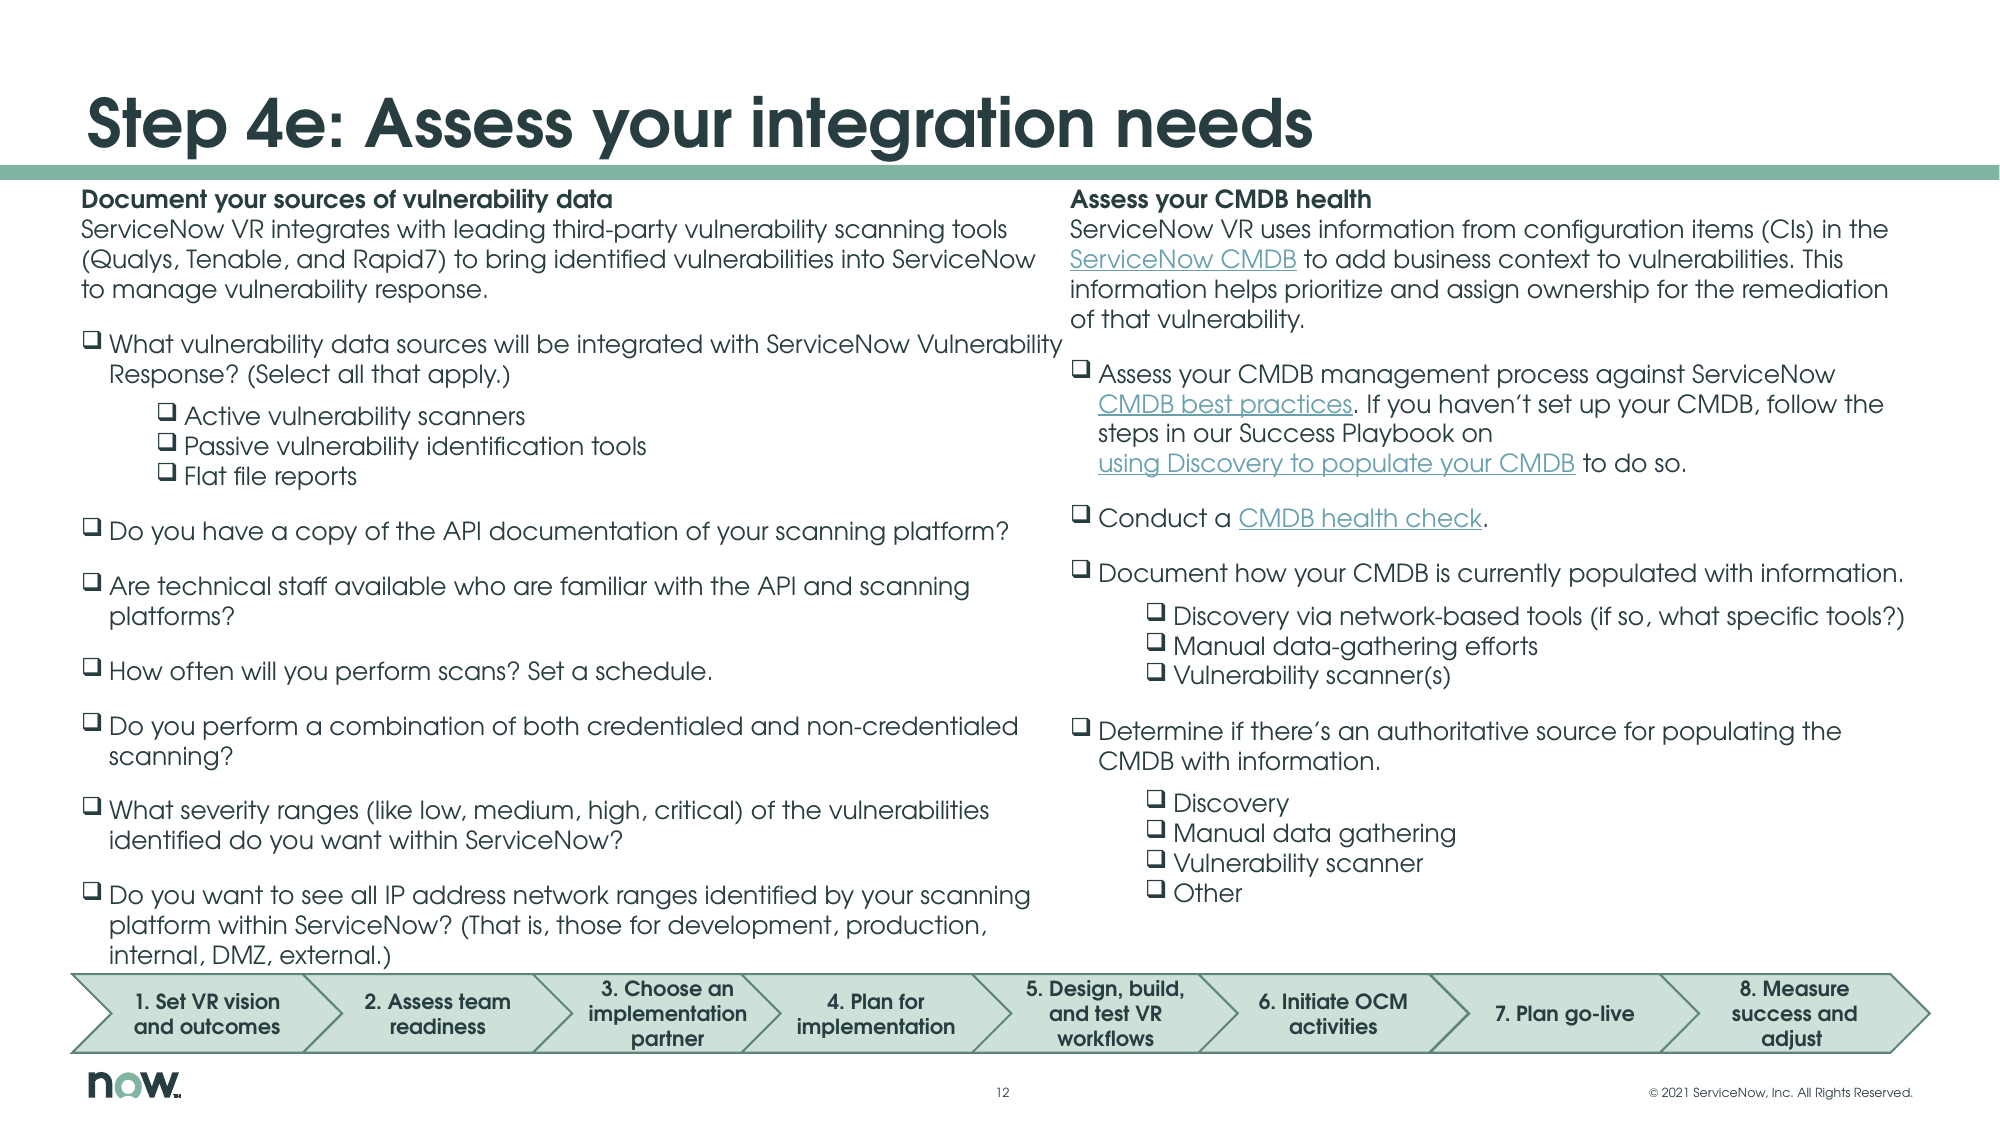

# Step 4e: Assess your integration needs

Document your sources of vulnerability data
ServiceNow VR integrates with leading third-party vulnerability scanning tools (Qualys, Tenable, and Rapid7) to bring identified vulnerabilities into ServiceNow to manage vulnerability response.
What vulnerability data sources will be integrated with ServiceNow Vulnerability Response? (Select all that apply.)
Active vulnerability scanners
Passive vulnerability identification tools
Flat file reports
Do you have a copy of the API documentation of your scanning platform?
Are technical staff available who are familiar with the API and scanning platforms?
How often will you perform scans? Set a schedule.
Do you perform a combination of both credentialed and non-credentialed scanning?
What severity ranges (like low, medium, high, critical) of the vulnerabilities identified do you want within ServiceNow?
Do you want to see all IP address network ranges identified by your scanning platform within ServiceNow? (That is, those for development, production, internal, DMZ, external.)

Assess your CMDB health
ServiceNow VR uses information from configuration items (CIs) in the ServiceNow CMDB to add business context to vulnerabilities. This information helps prioritize and assign ownership for the remediation of that vulnerability.
Assess your CMDB management process against ServiceNow CMDB best practices. If you haven’t set up your CMDB, follow the steps in our Success Playbook on using Discovery to populate your CMDB to do so.
Conduct a CMDB health check.
Document how your CMDB is currently populated with information.
Discovery via network-based tools (if so, what specific tools?)
Manual data-gathering efforts
Vulnerability scanner(s)
Determine if there’s an authoritative source for populating the CMDB with information.
Discovery
Manual data gathering
Vulnerability scanner
Other

1. Set VR vision and outcomes
2. Assess team readiness
3. Choose an implementation partner
5. Design, build, and test VR workflows
6. Initiate OCM activities
7. Plan go-live
8. Measure success and adjust
4. Plan for implementation